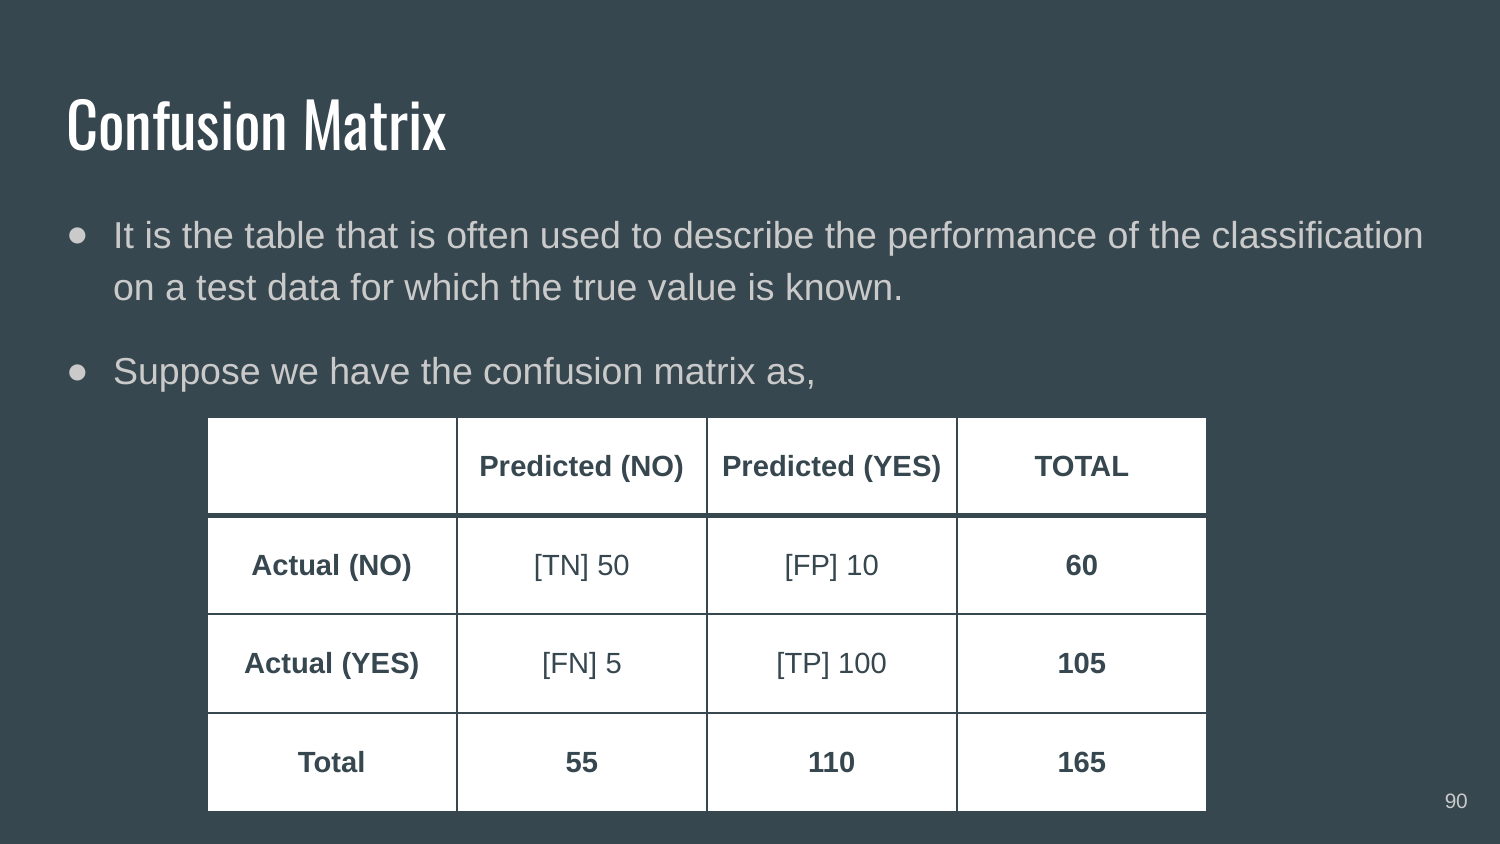

# Confusion Matrix
It is the table that is often used to describe the performance of the classification on a test data for which the true value is known.
Suppose we have the confusion matrix as,
|  | Predicted (NO) | Predicted (YES) | TOTAL |
| --- | --- | --- | --- |
| Actual (NO) | [TN] 50 | [FP] 10 | 60 |
| Actual (YES) | [FN] 5 | [TP] 100 | 105 |
| Total | 55 | 110 | 165 |
90